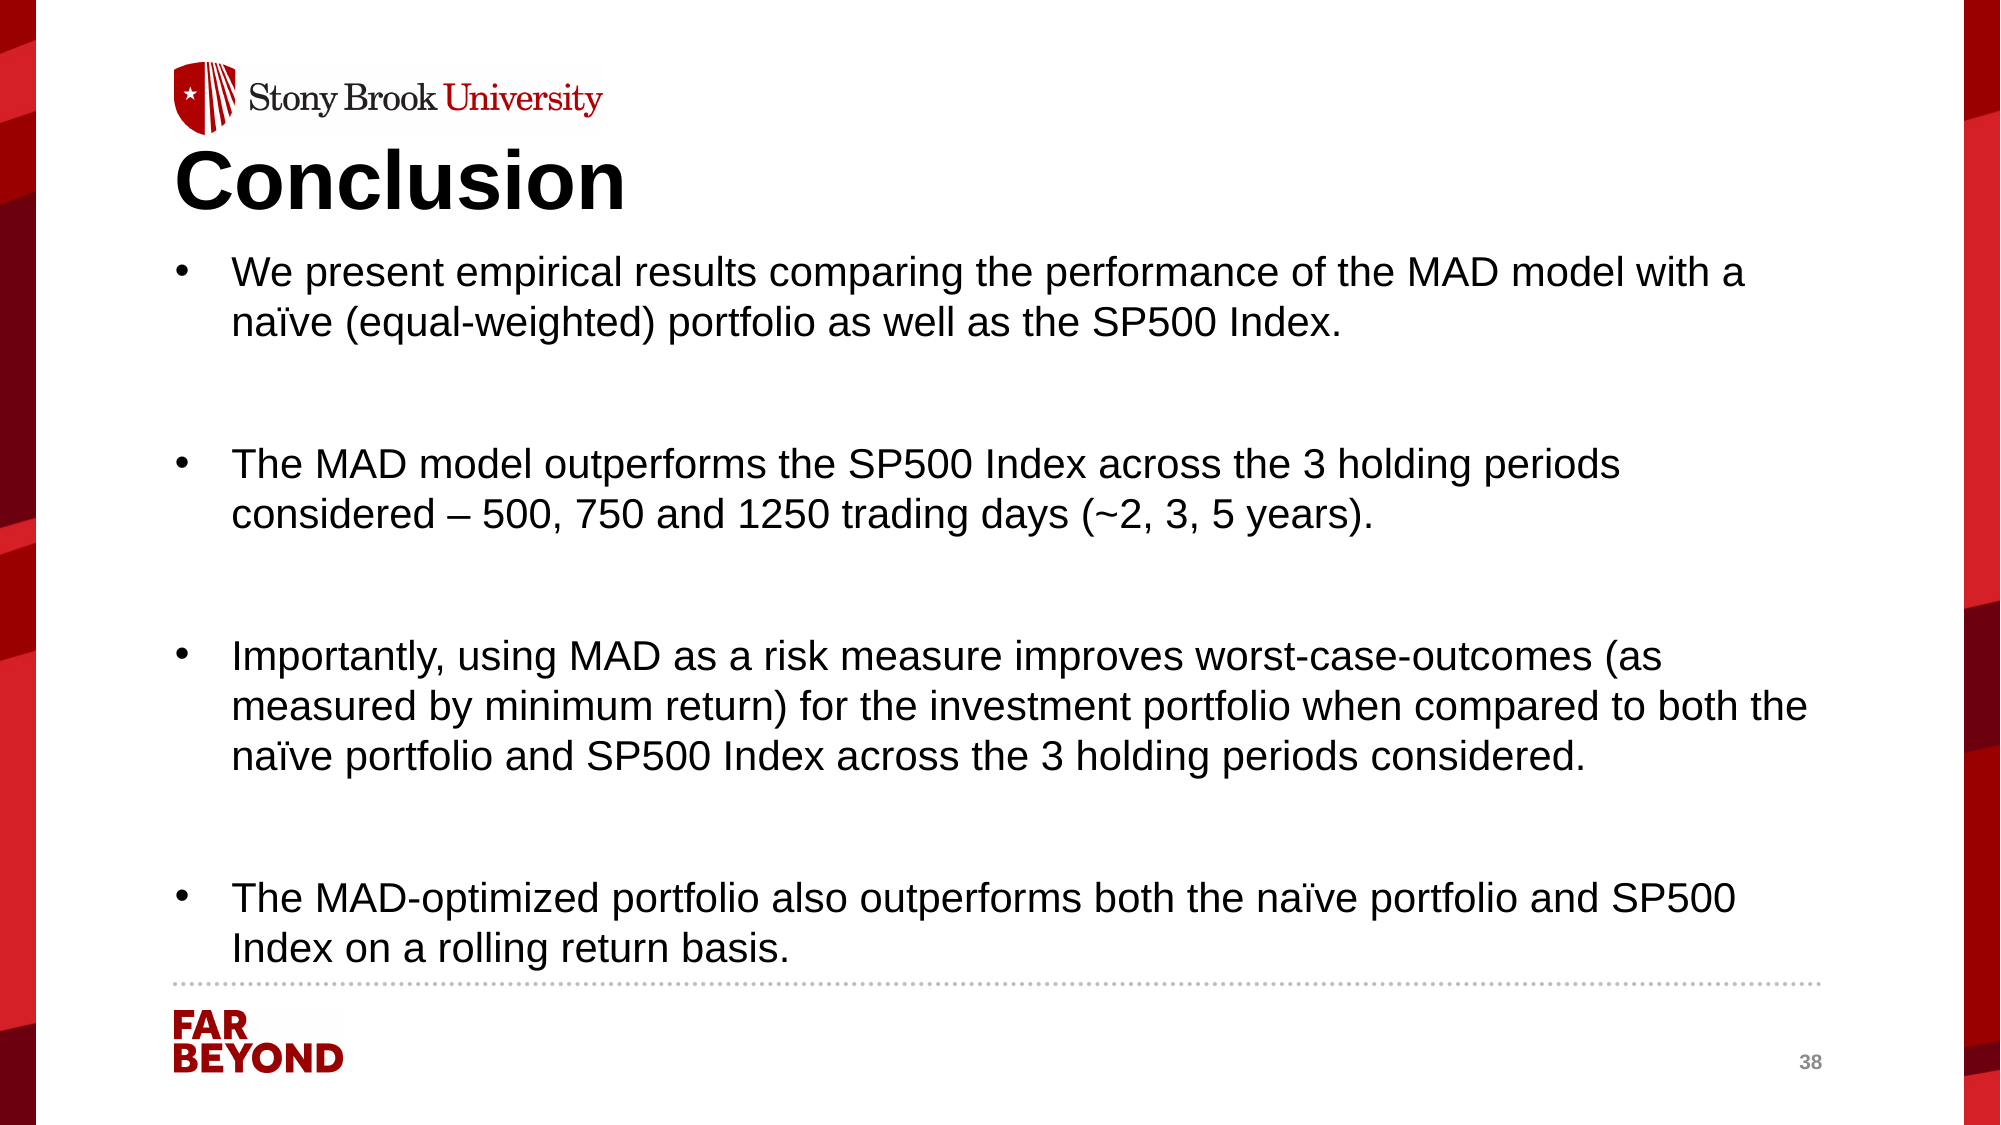

# Conclusion
We present empirical results comparing the performance of the MAD model with a naïve (equal-weighted) portfolio as well as the SP500 Index.

The MAD model outperforms the SP500 Index across the 3 holding periods considered – 500, 750 and 1250 trading days (~2, 3, 5 years).

Importantly, using MAD as a risk measure improves worst-case-outcomes (as measured by minimum return) for the investment portfolio when compared to both the naïve portfolio and SP500 Index across the 3 holding periods considered.

The MAD-optimized portfolio also outperforms both the naïve portfolio and SP500 Index on a rolling return basis.
38